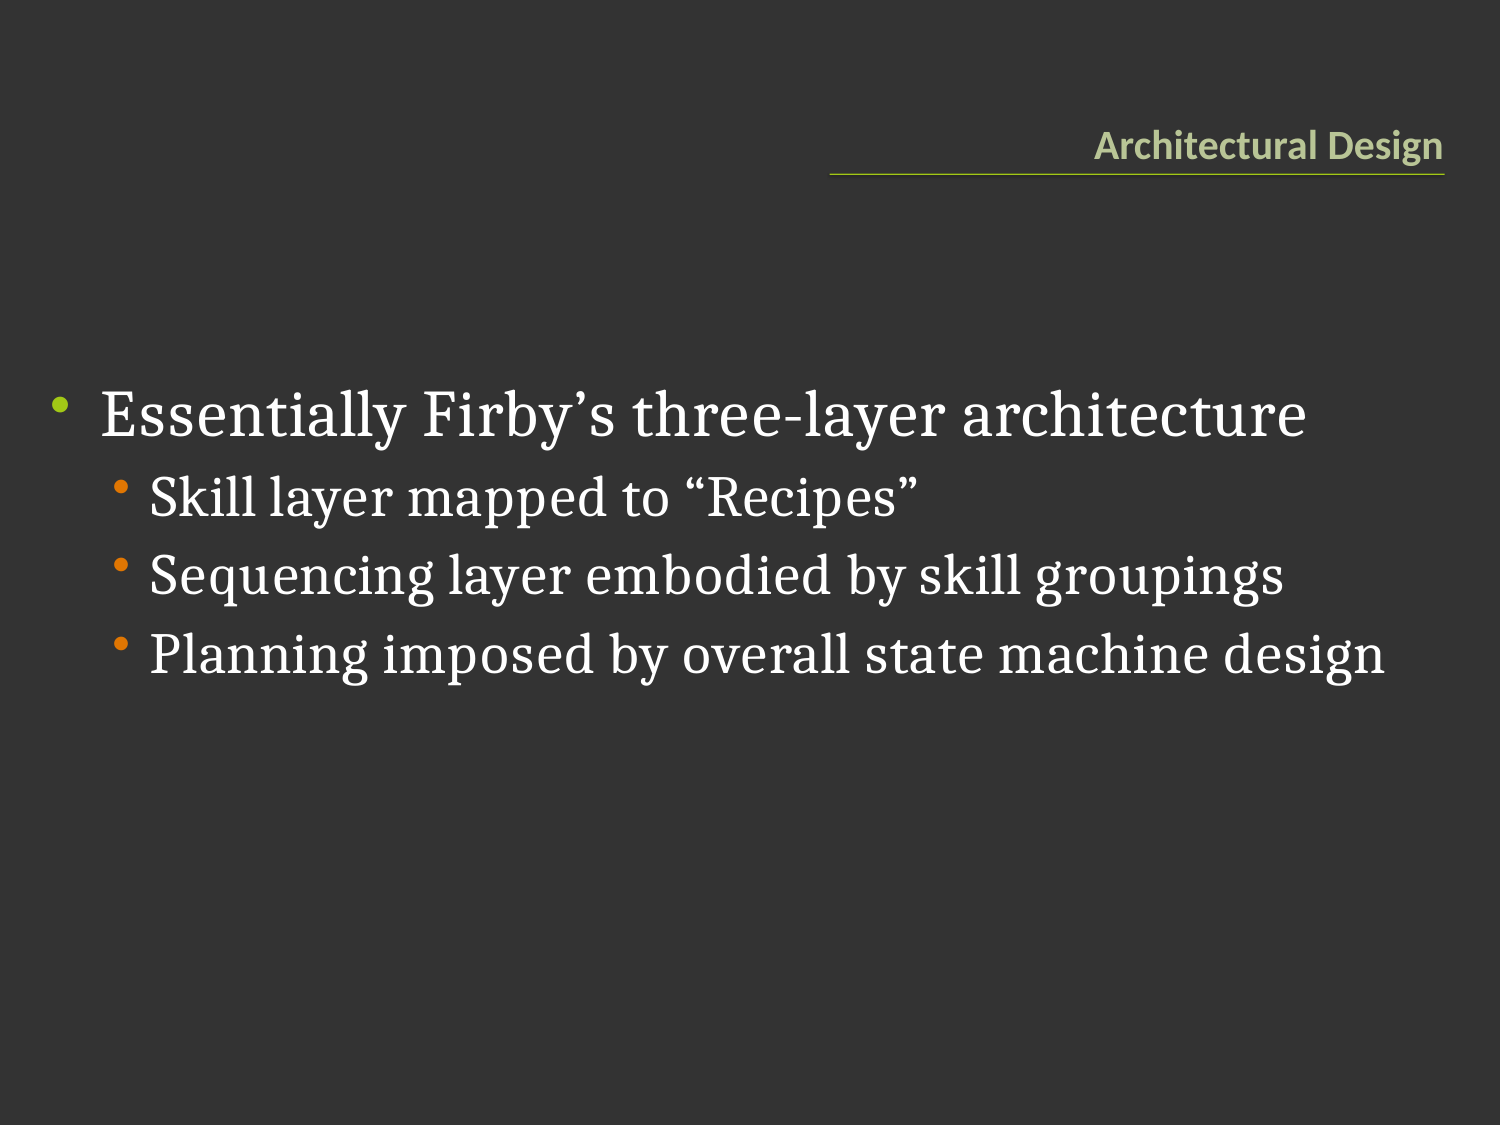

# Architectural Design

Essentially Firby’s three-layer architecture
Skill layer mapped to “Recipes”
Sequencing layer embodied by skill groupings
Planning imposed by overall state machine design